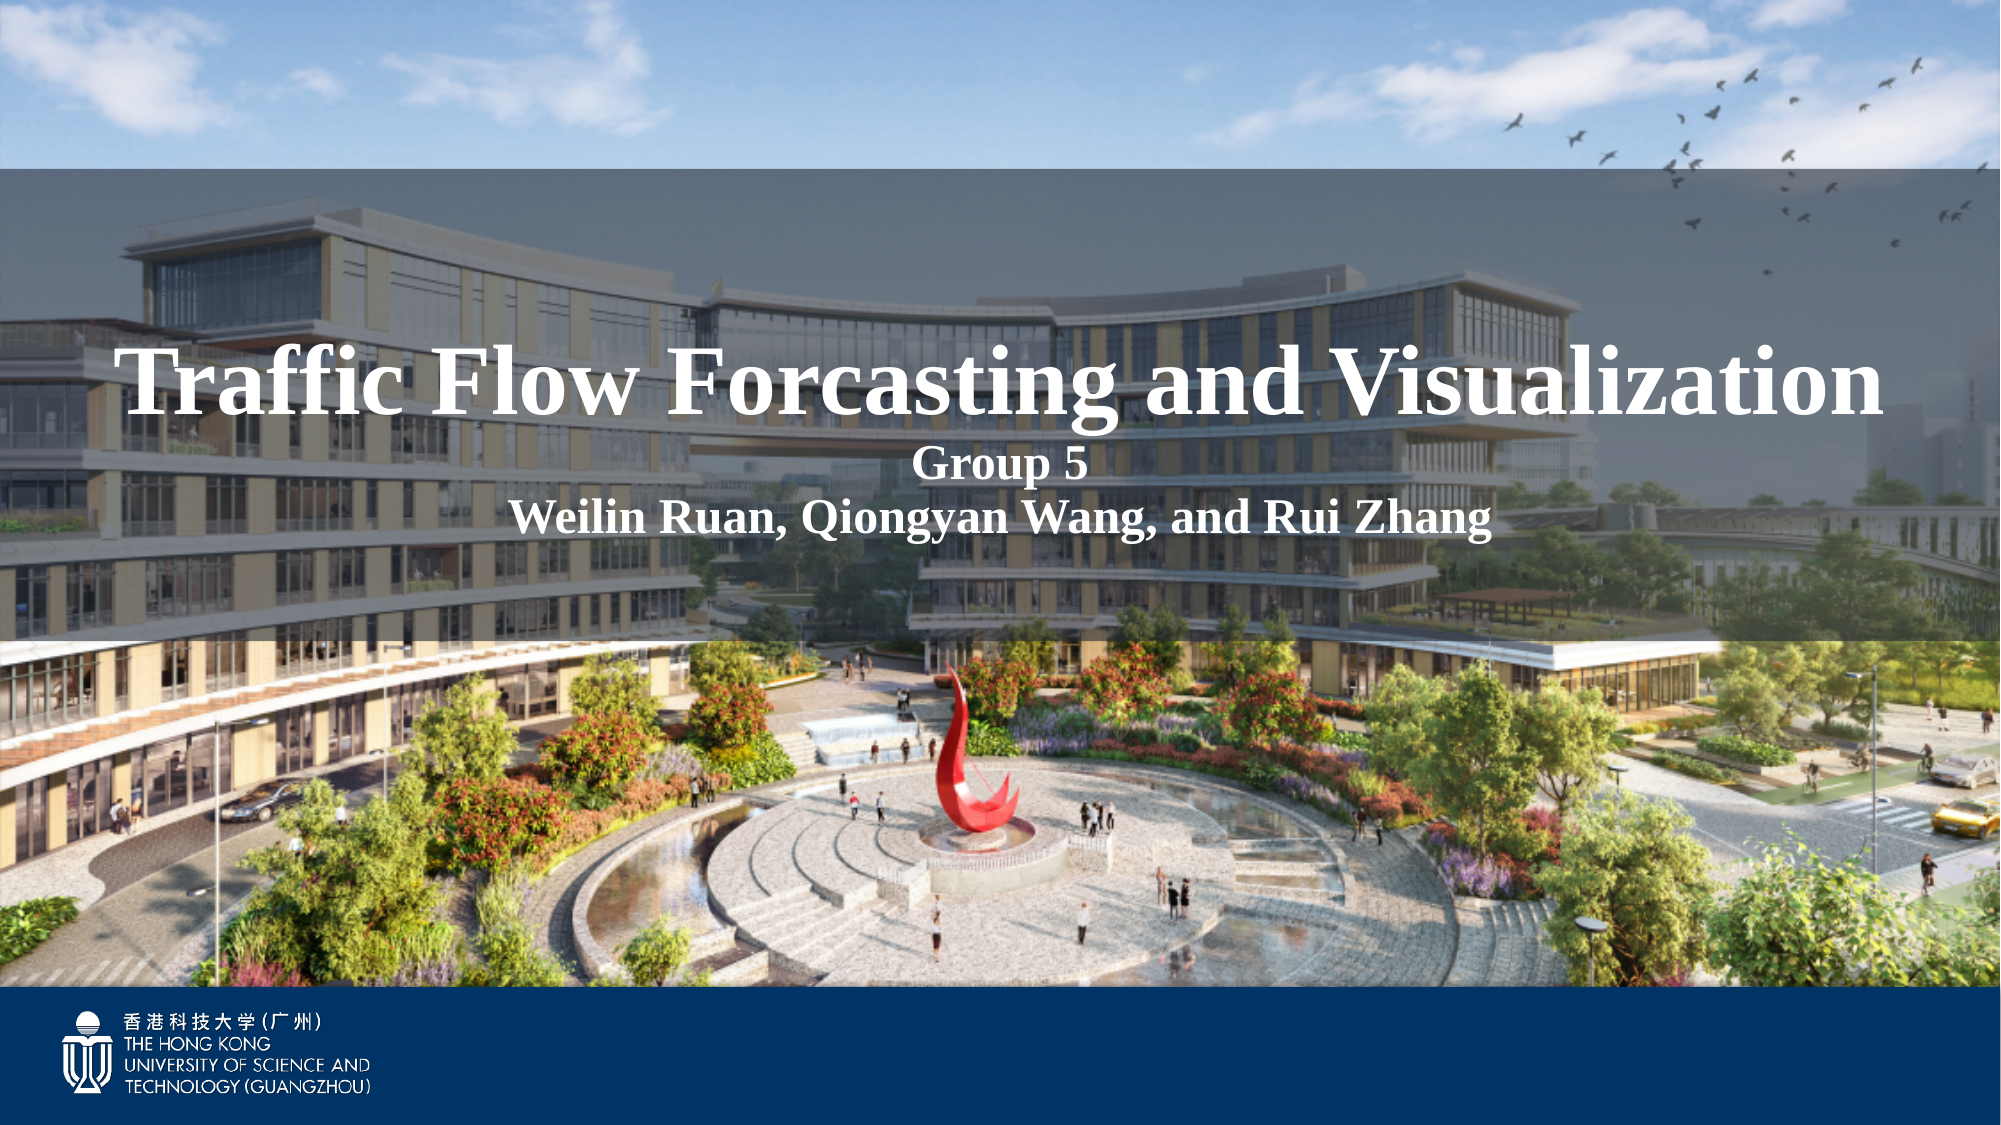

# Traffic Flow Forcasting and Visualization Group 5 Weilin Ruan, Qiongyan Wang, and Rui Zhang